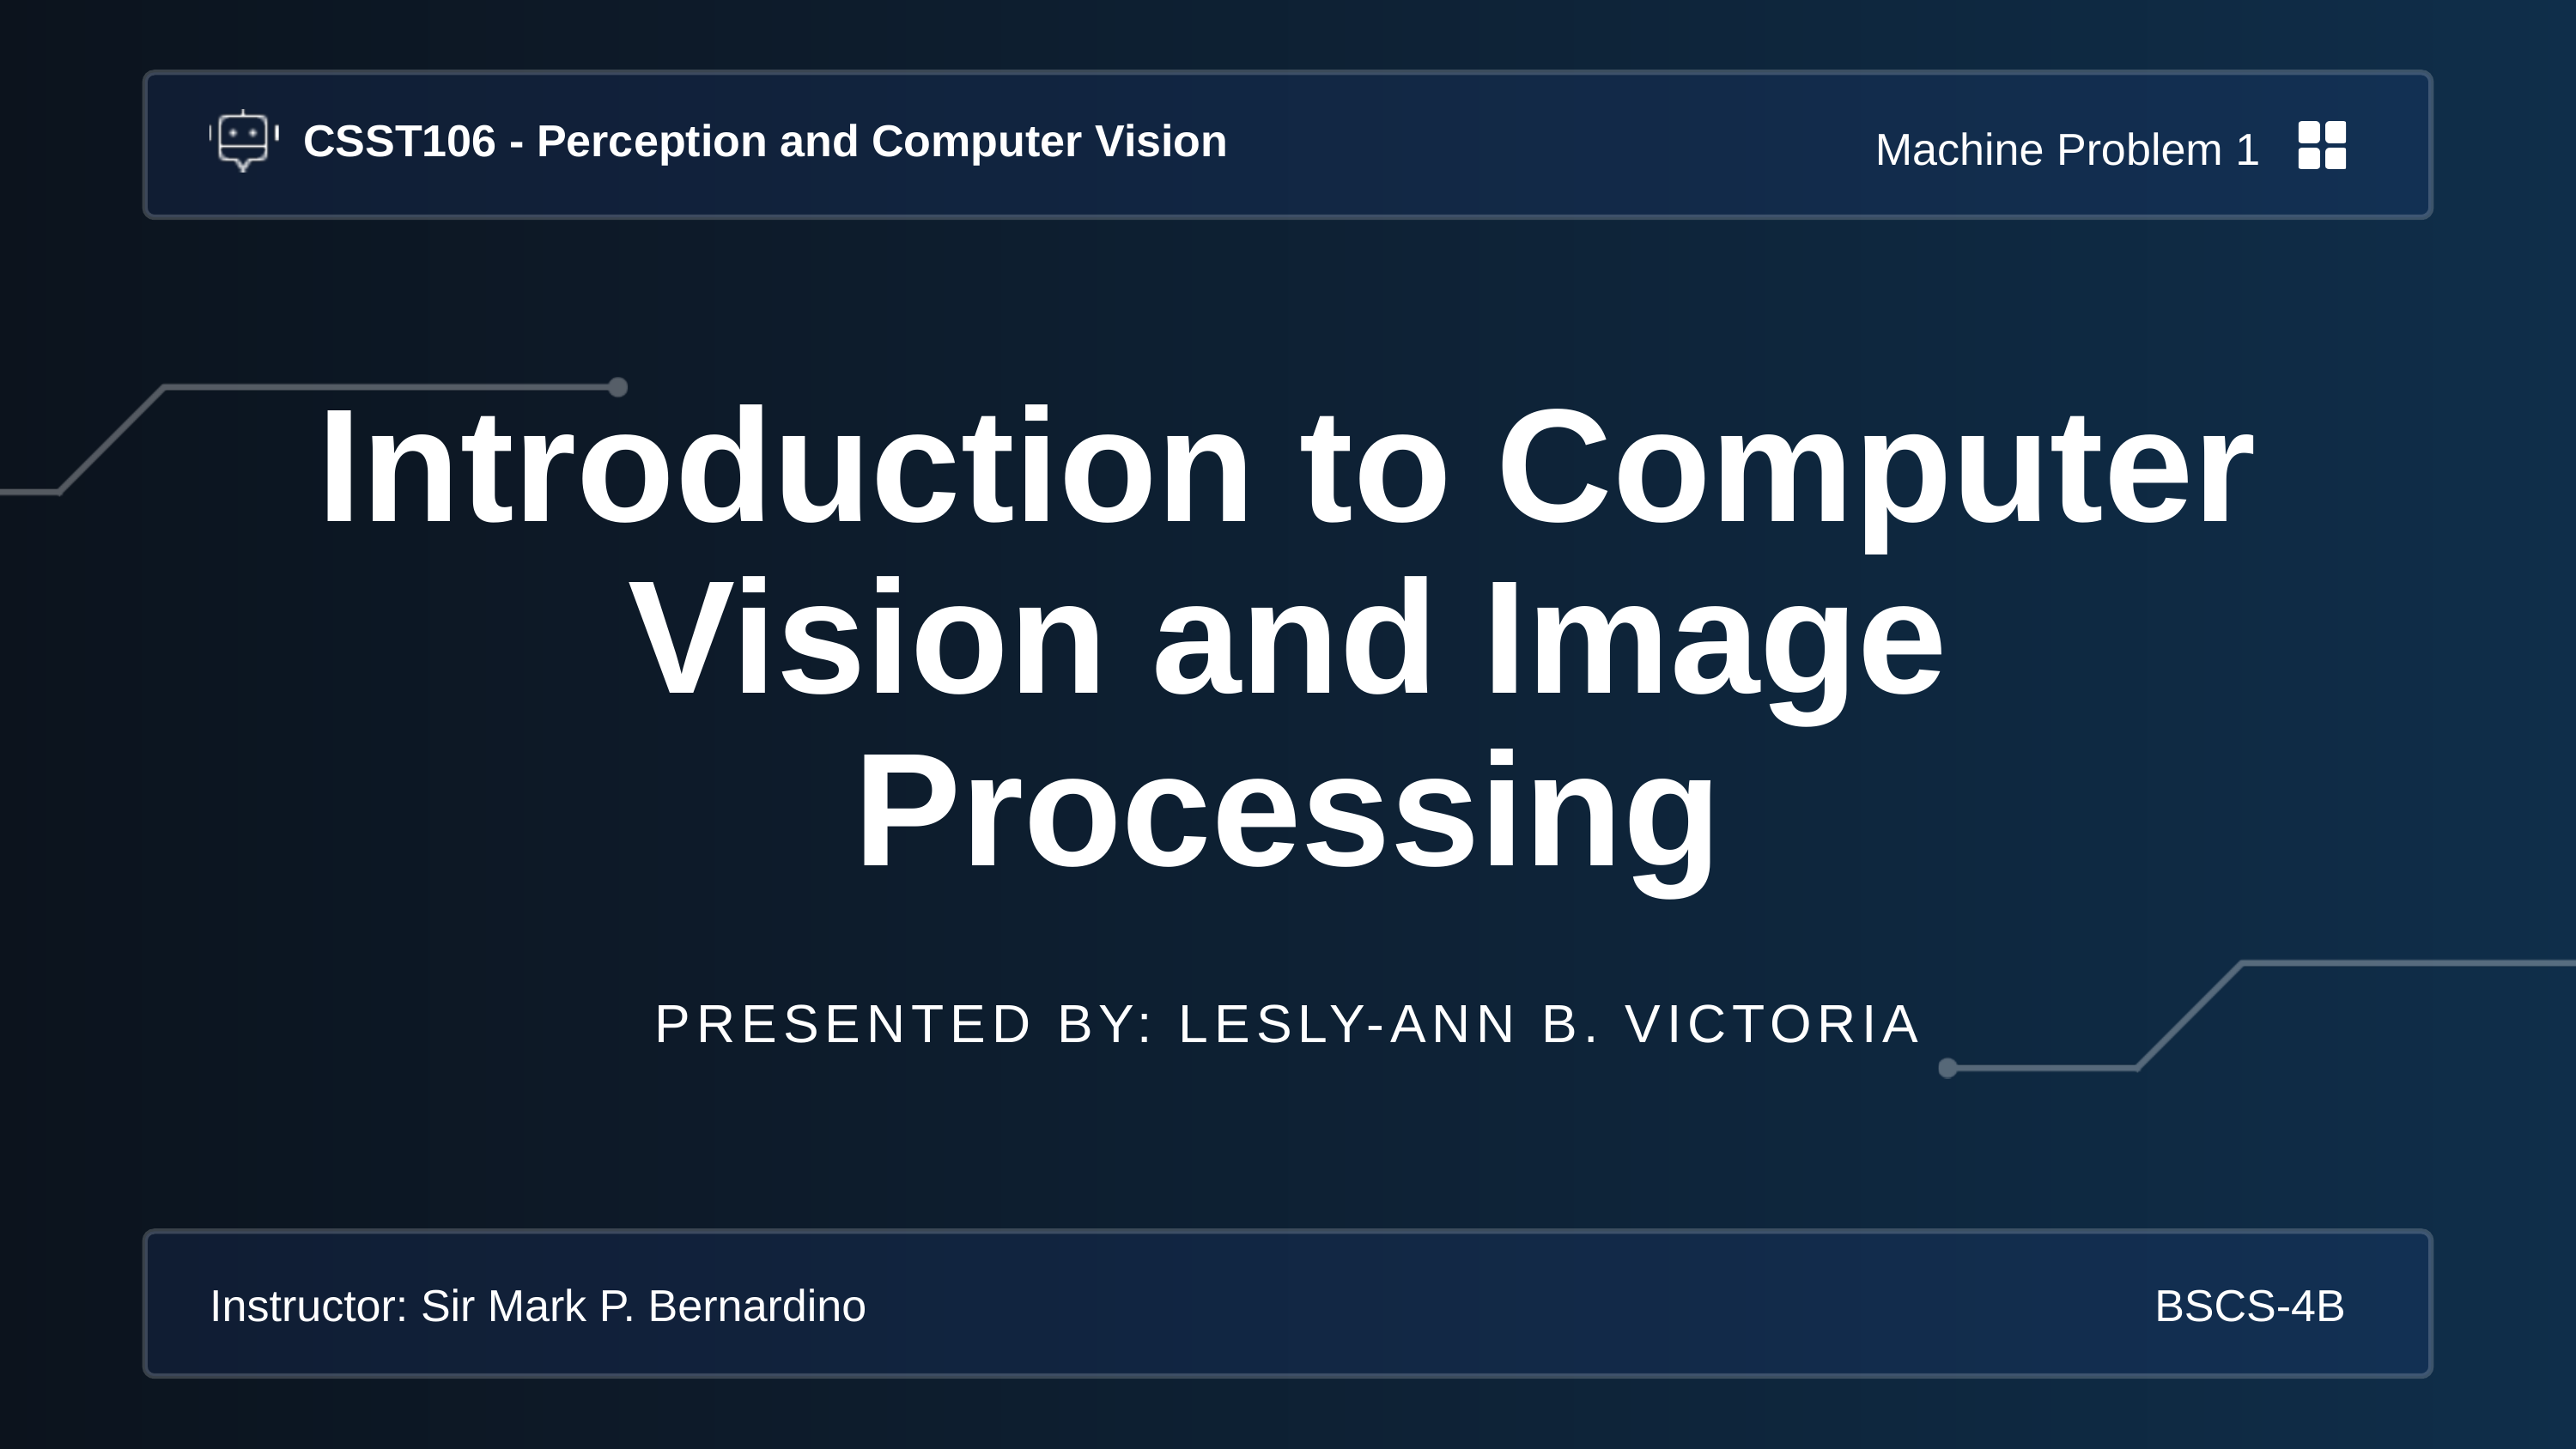

Machine Problem 1

CSST106 - Perception and Computer Vision

Introduction to Computer Vision and Image Processing

PRESENTED BY: LESLY-ANN B. VICTORIA

Instructor: Sir Mark P. Bernardino
BSCS-4B